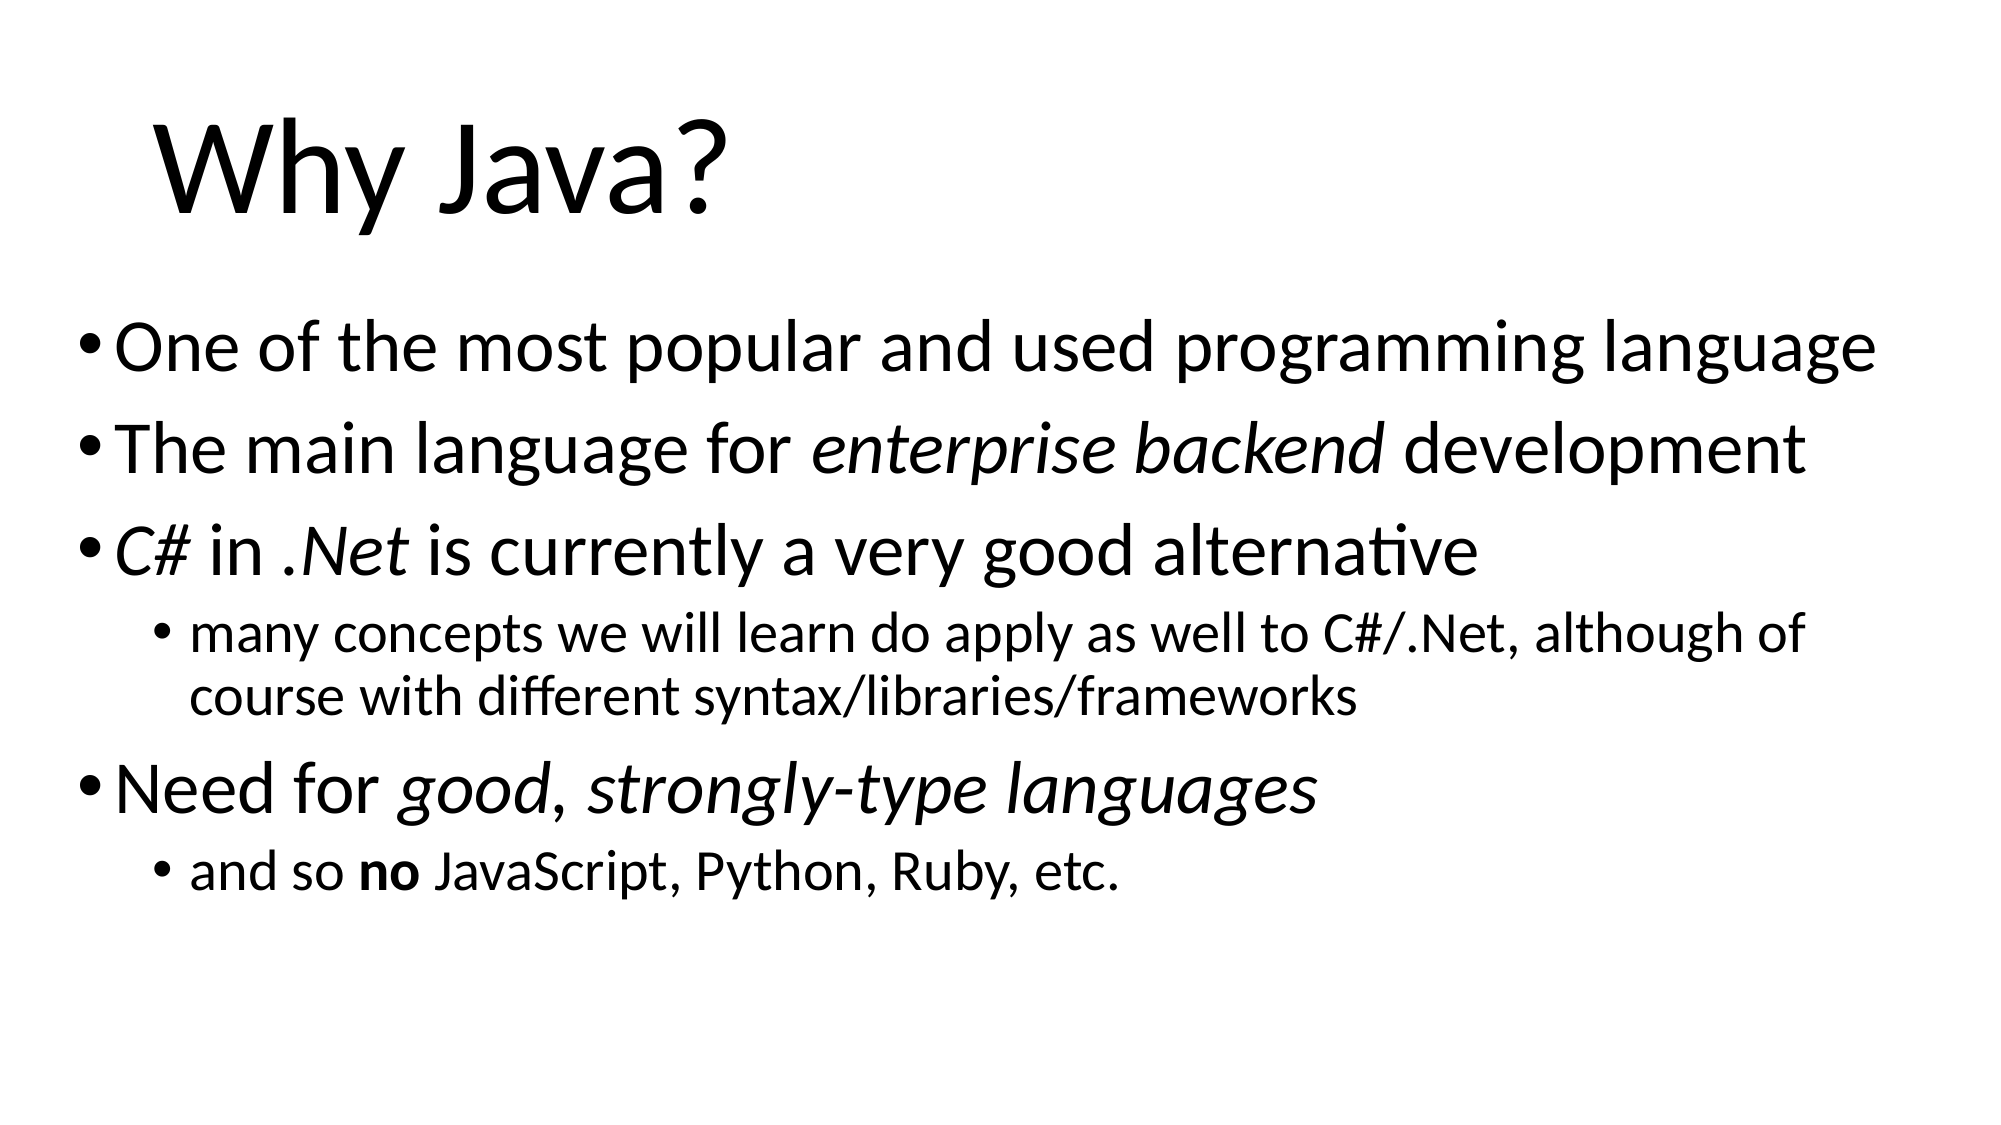

# Why Java?
One of the most popular and used programming language
The main language for enterprise backend development
C# in .Net is currently a very good alternative
many concepts we will learn do apply as well to C#/.Net, although of course with different syntax/libraries/frameworks
Need for good, strongly-type languages
and so no JavaScript, Python, Ruby, etc.